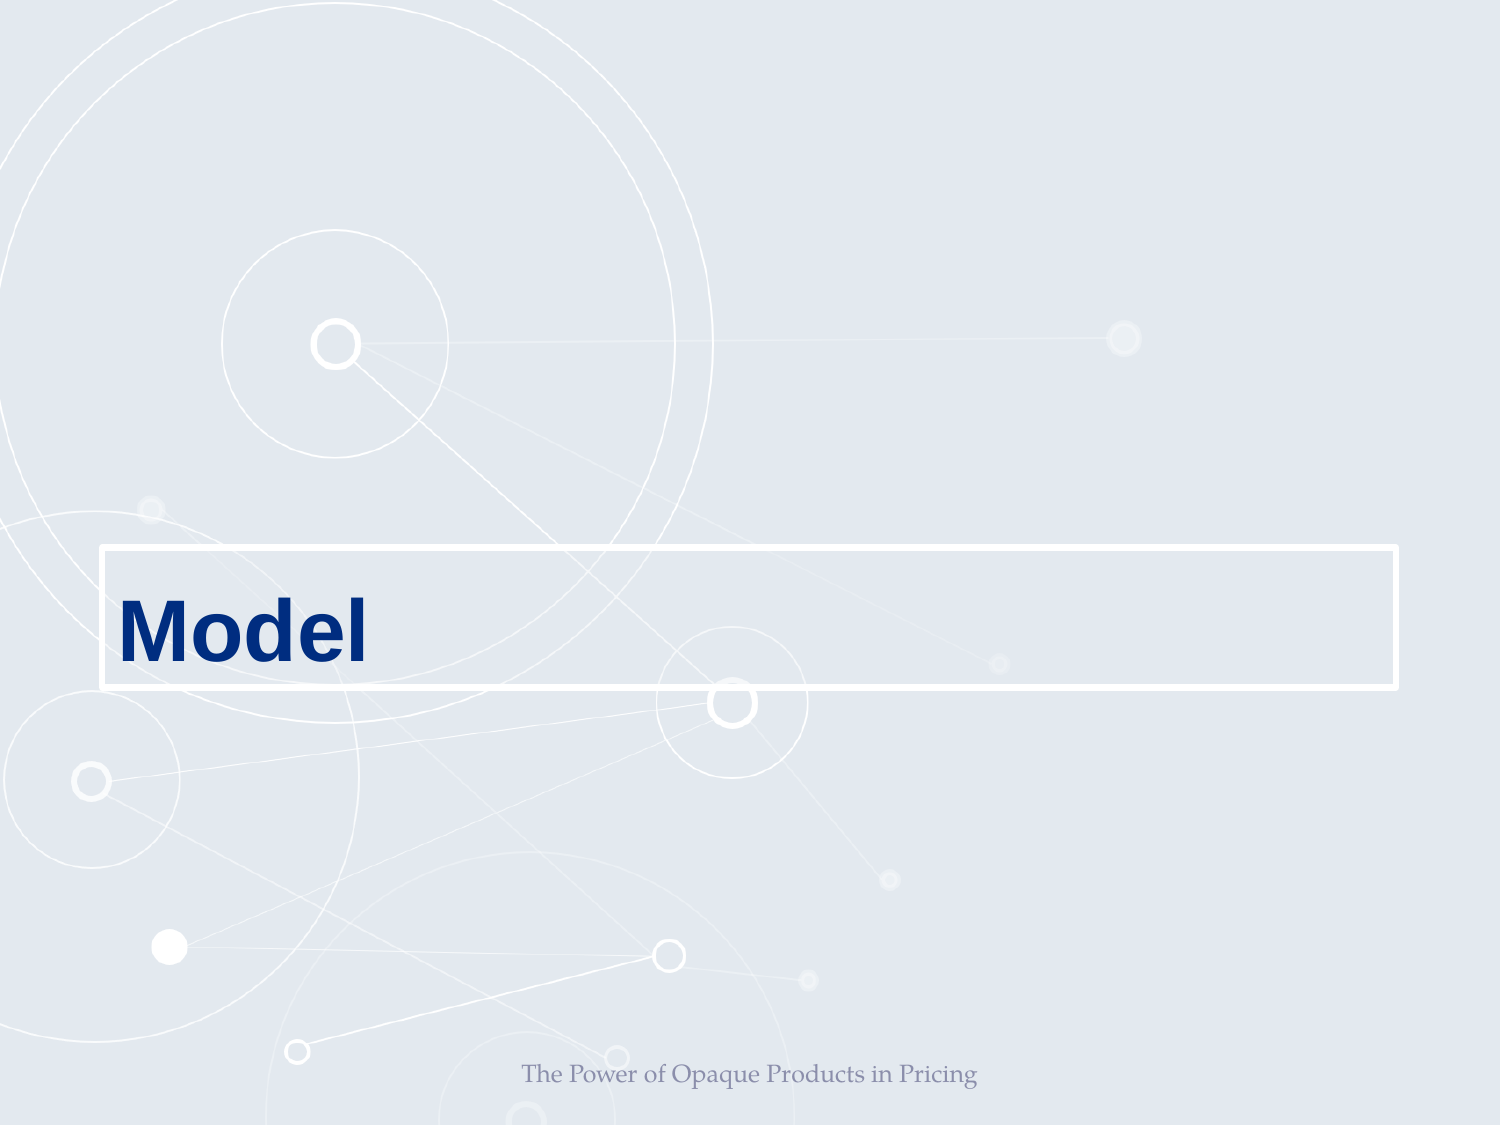

# Model
The Power of Opaque Products in Pricing